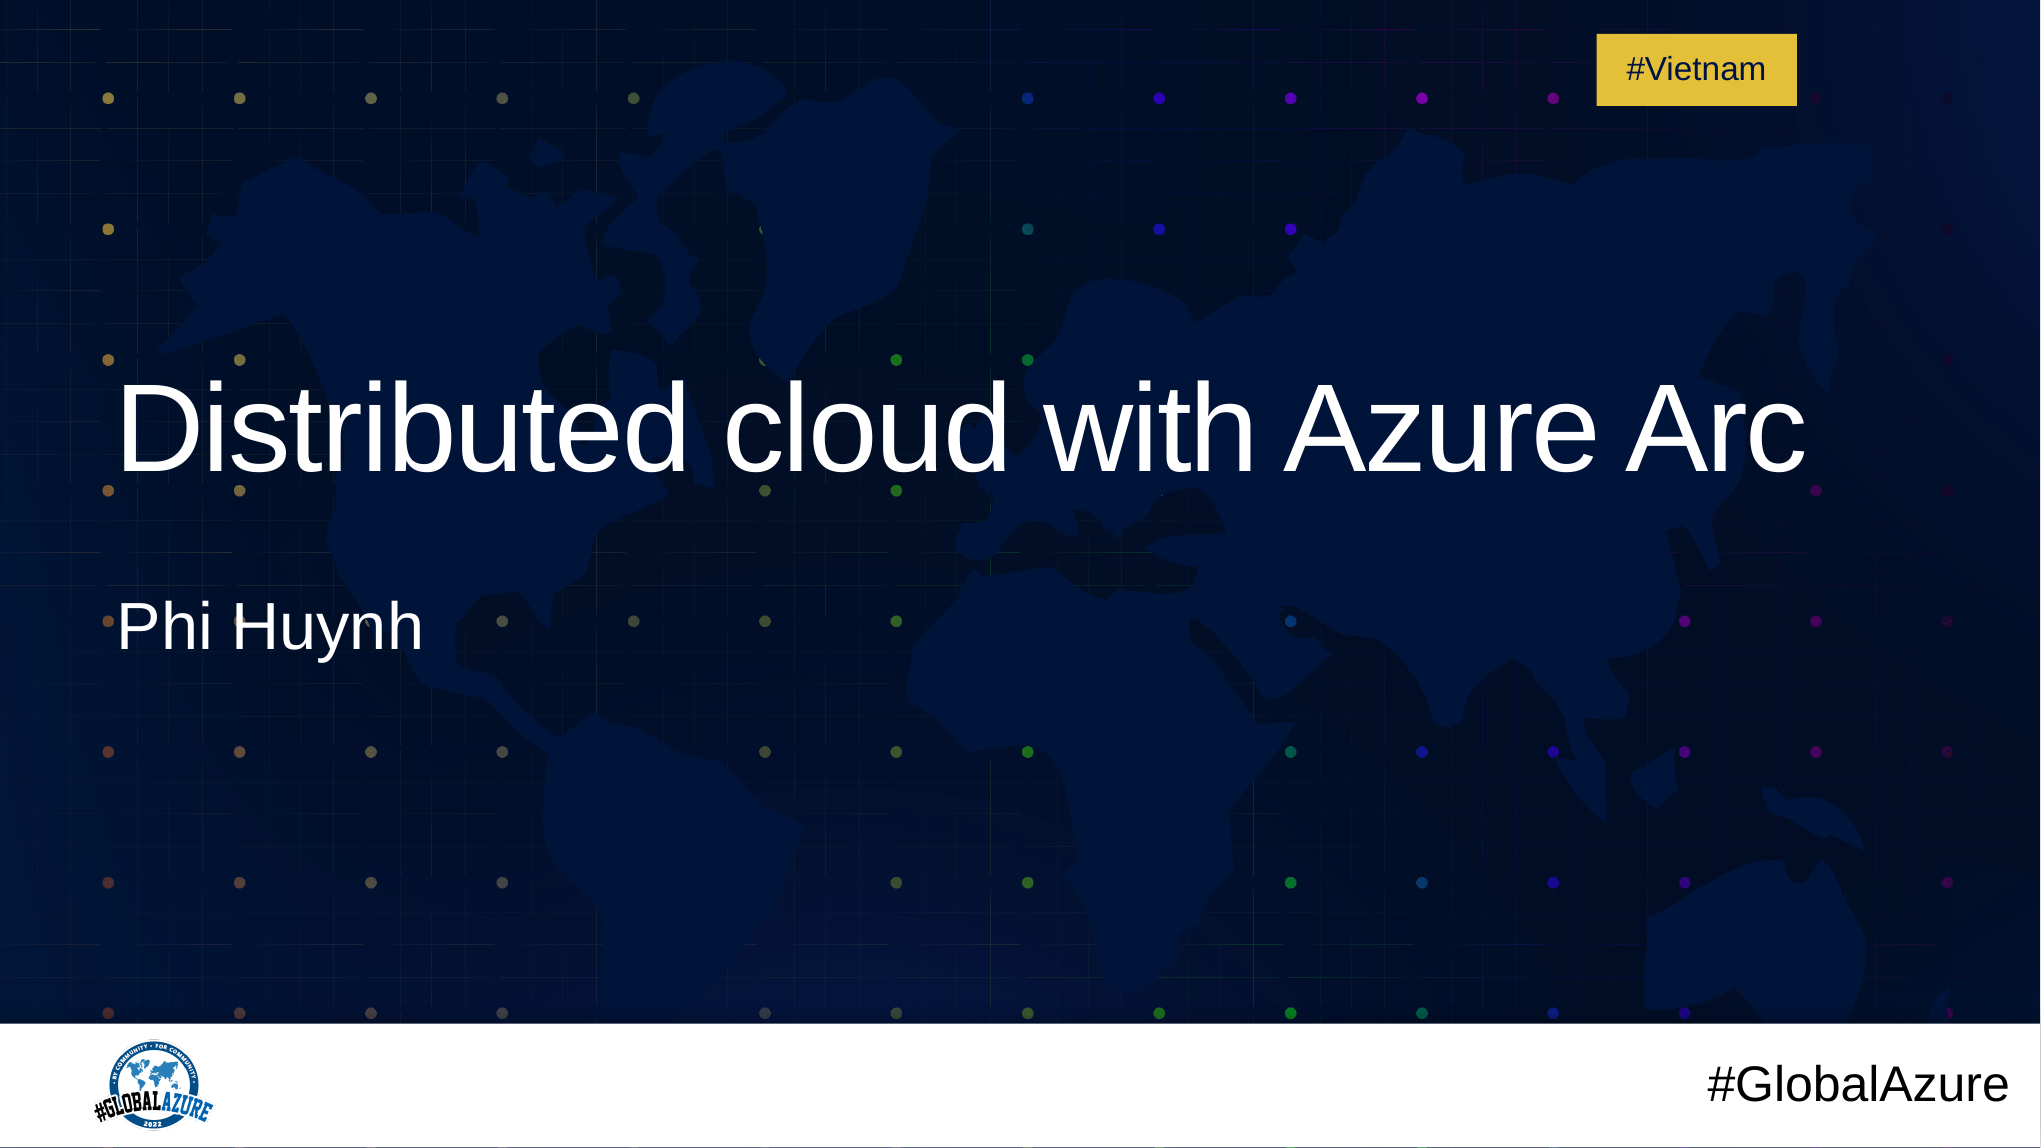

# Distributed cloud with Azure Arc
Phi Huynh